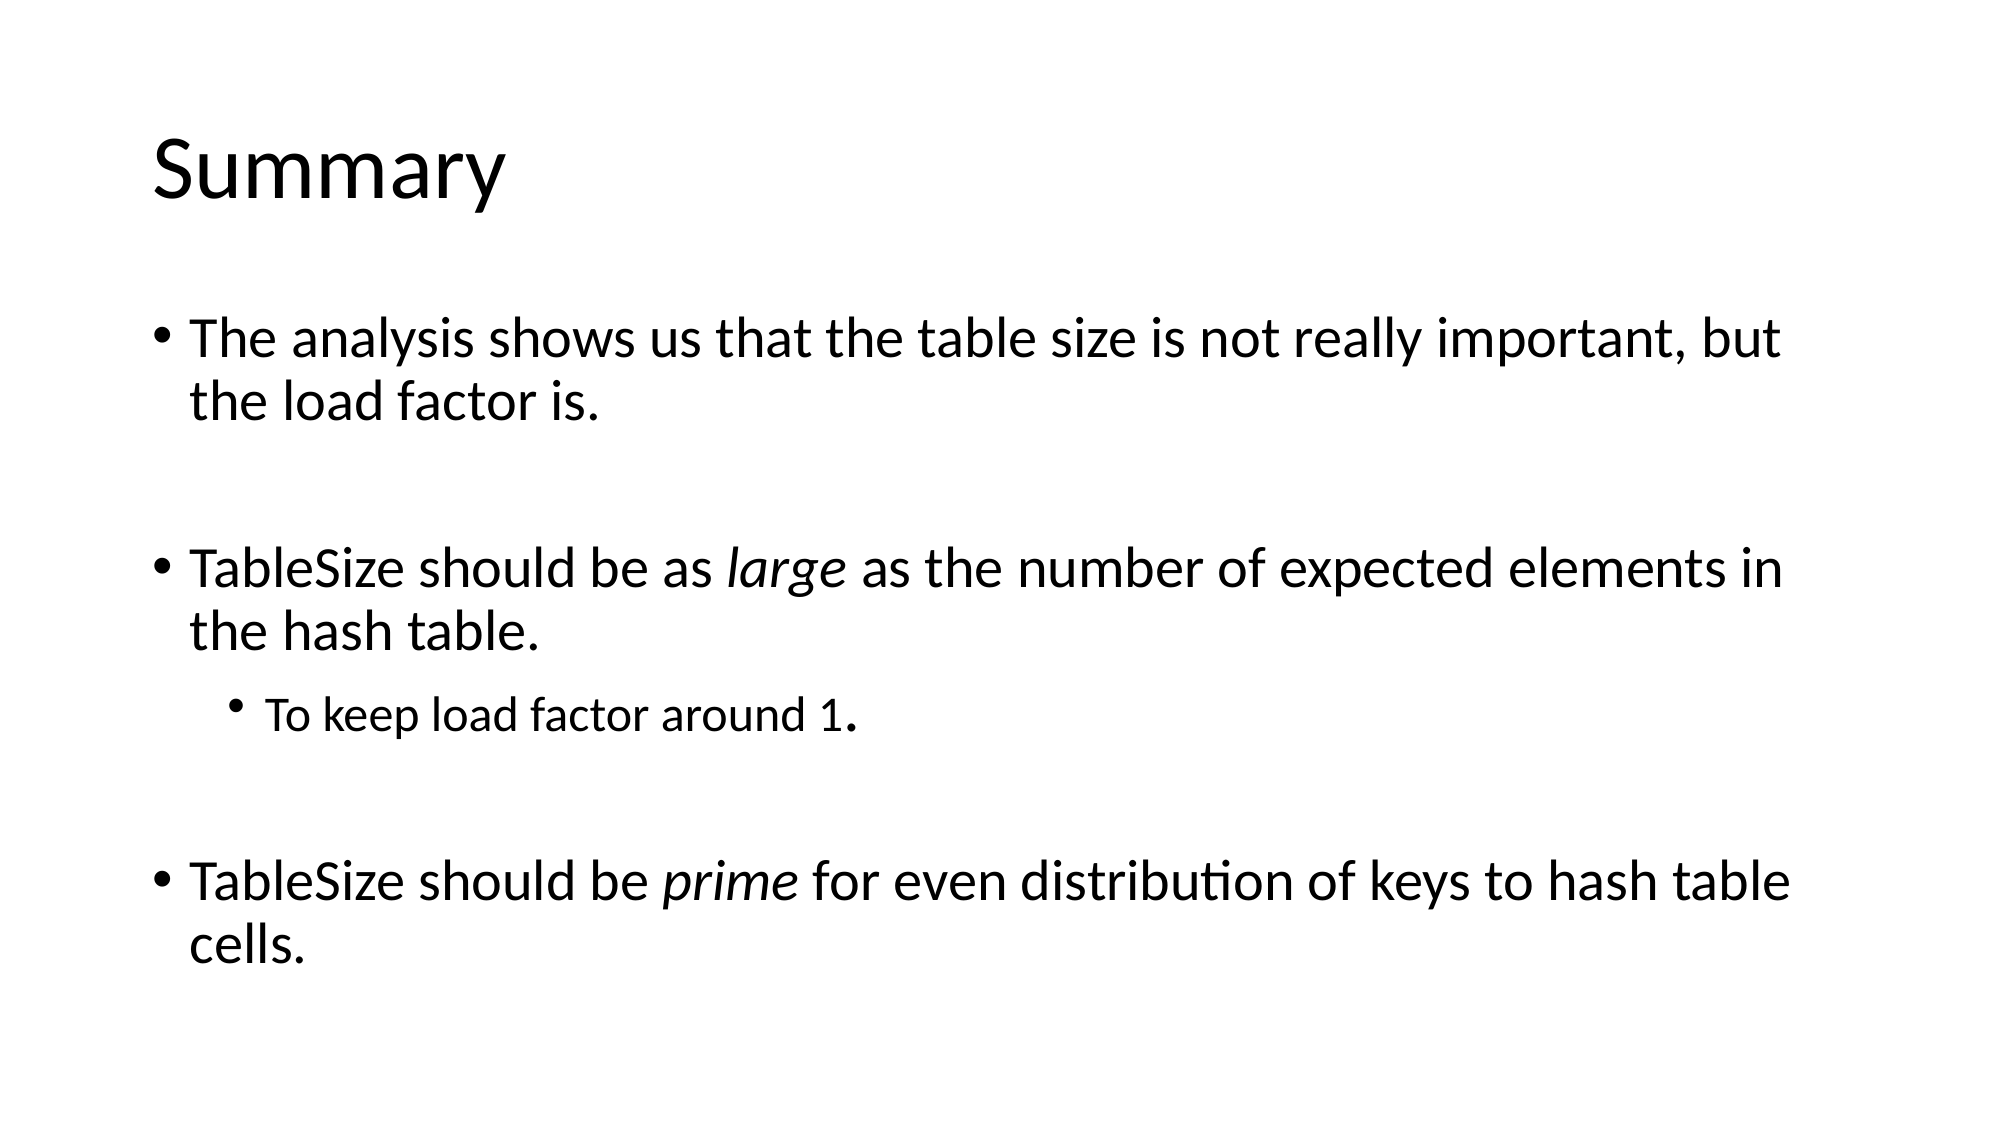

# Summary
The analysis shows us that the table size is not really important, but the load factor is.

TableSize should be as large as the number of expected elements in the hash table.
To keep load factor around 1.

TableSize should be prime for even distribution of keys to hash table cells.